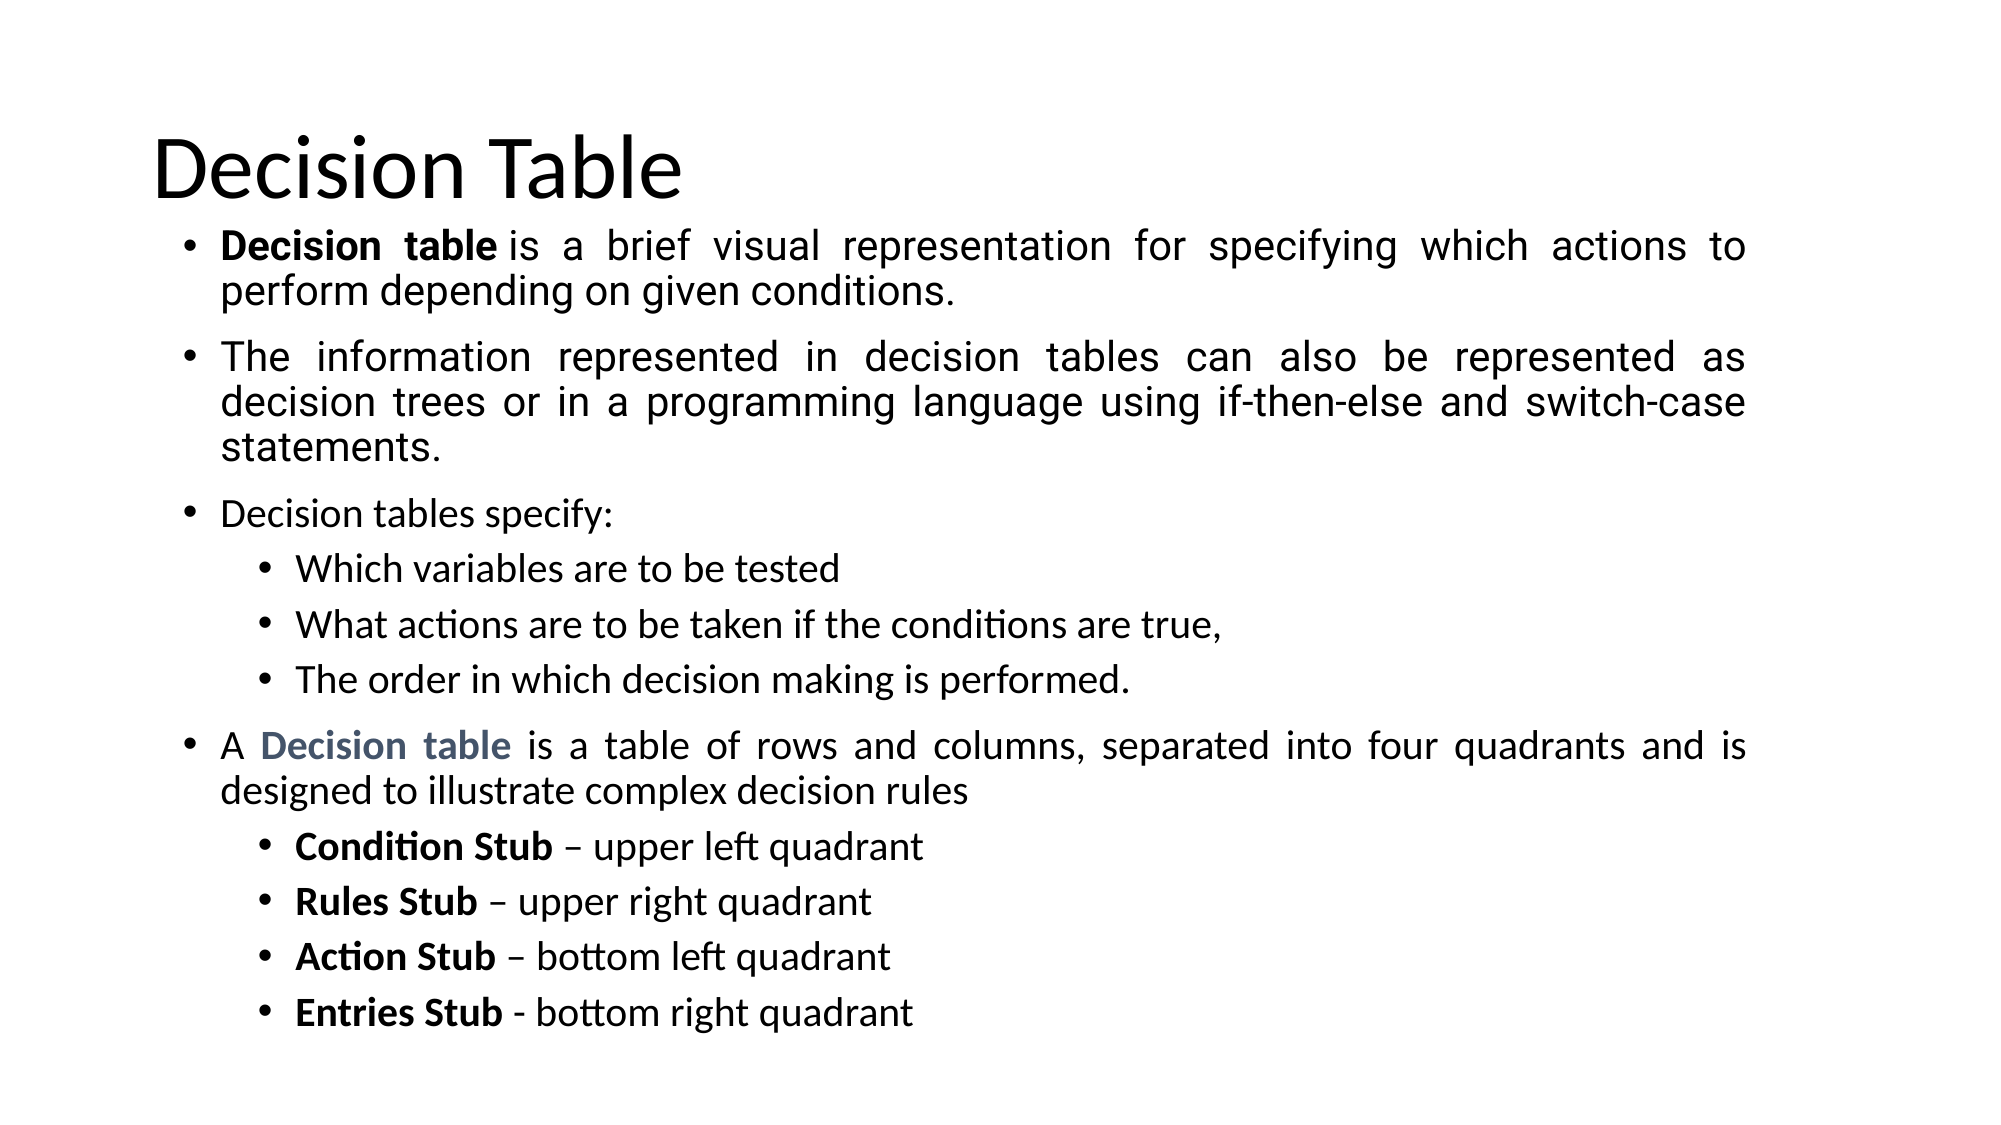

# Decision Table
Decision table is a brief visual representation for specifying which actions to perform depending on given conditions.
The information represented in decision tables can also be represented as decision trees or in a programming language using if-then-else and switch-case statements.
Decision tables specify:
Which variables are to be tested
What actions are to be taken if the conditions are true,
The order in which decision making is performed.
A Decision table is a table of rows and columns, separated into four quadrants and is designed to illustrate complex decision rules
Condition Stub – upper left quadrant
Rules Stub – upper right quadrant
Action Stub – bottom left quadrant
Entries Stub - bottom right quadrant